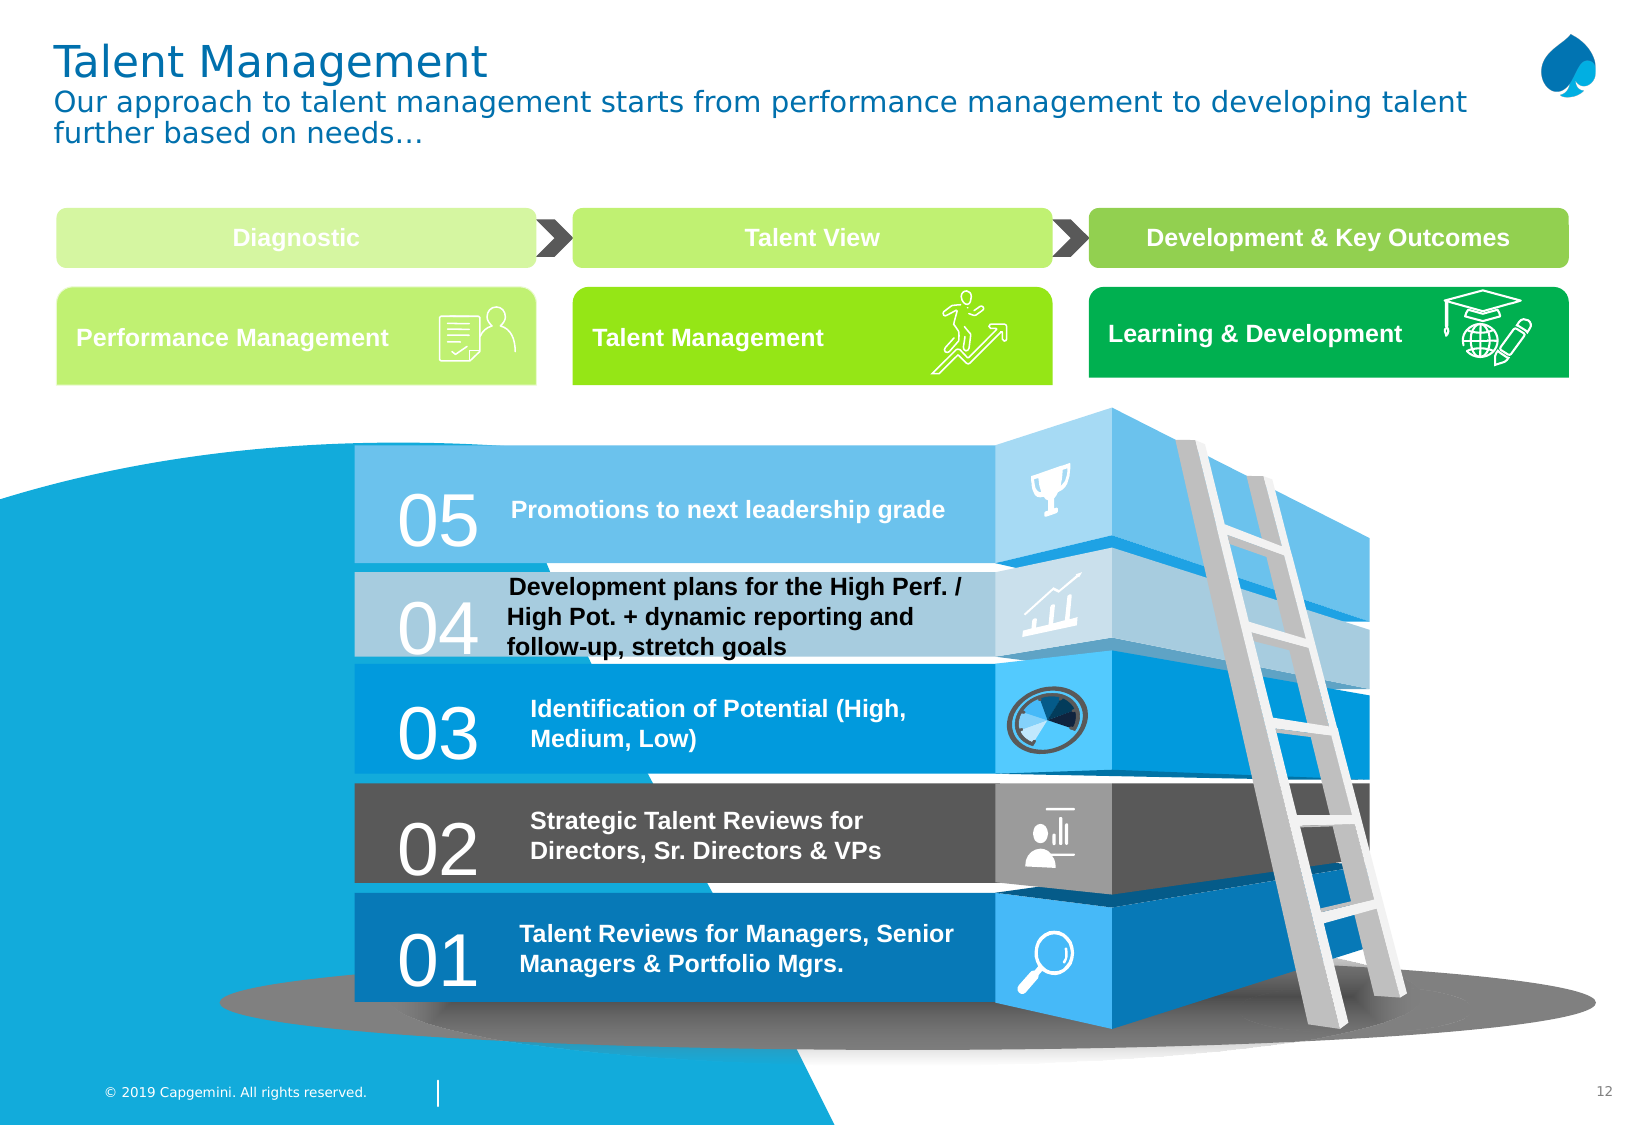

Talent Management
Our approach to talent management starts from performance management to developing talent further based on needs…
Diagnostic
Talent View
Development & Key Outcomes

Performance Management
Talent Management
Learning & Development

05
04
03
02
01

Promotions to next leadership grade
Development plans for the High Perf. / High Pot. + dynamic reporting and follow-up, stretch goals
Identification of Potential (High, Medium, Low)
Strategic Talent Reviews for Directors, Sr. Directors & VPs
Talent Reviews for Managers, Senior Managers & Portfolio Mgrs.